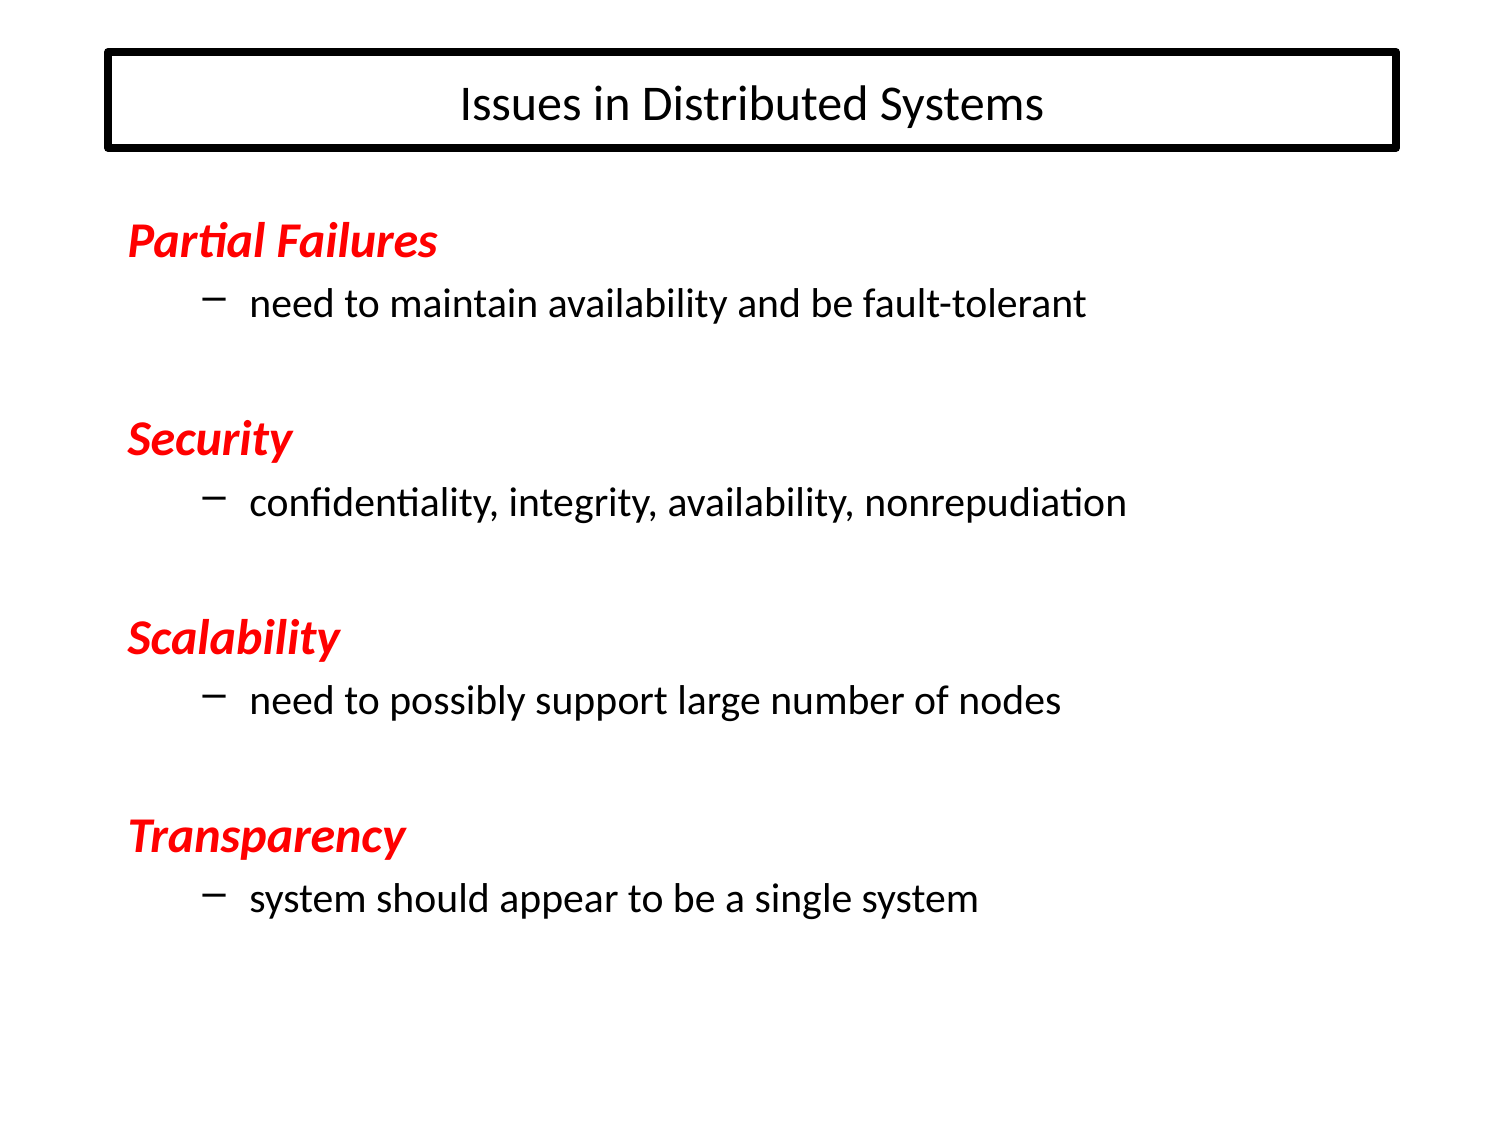

# Issues in Distributed Systems
Partial Failures
need to maintain availability and be fault-tolerant

Security
confidentiality, integrity, availability, nonrepudiation

Scalability
need to possibly support large number of nodes

Transparency
system should appear to be a single system